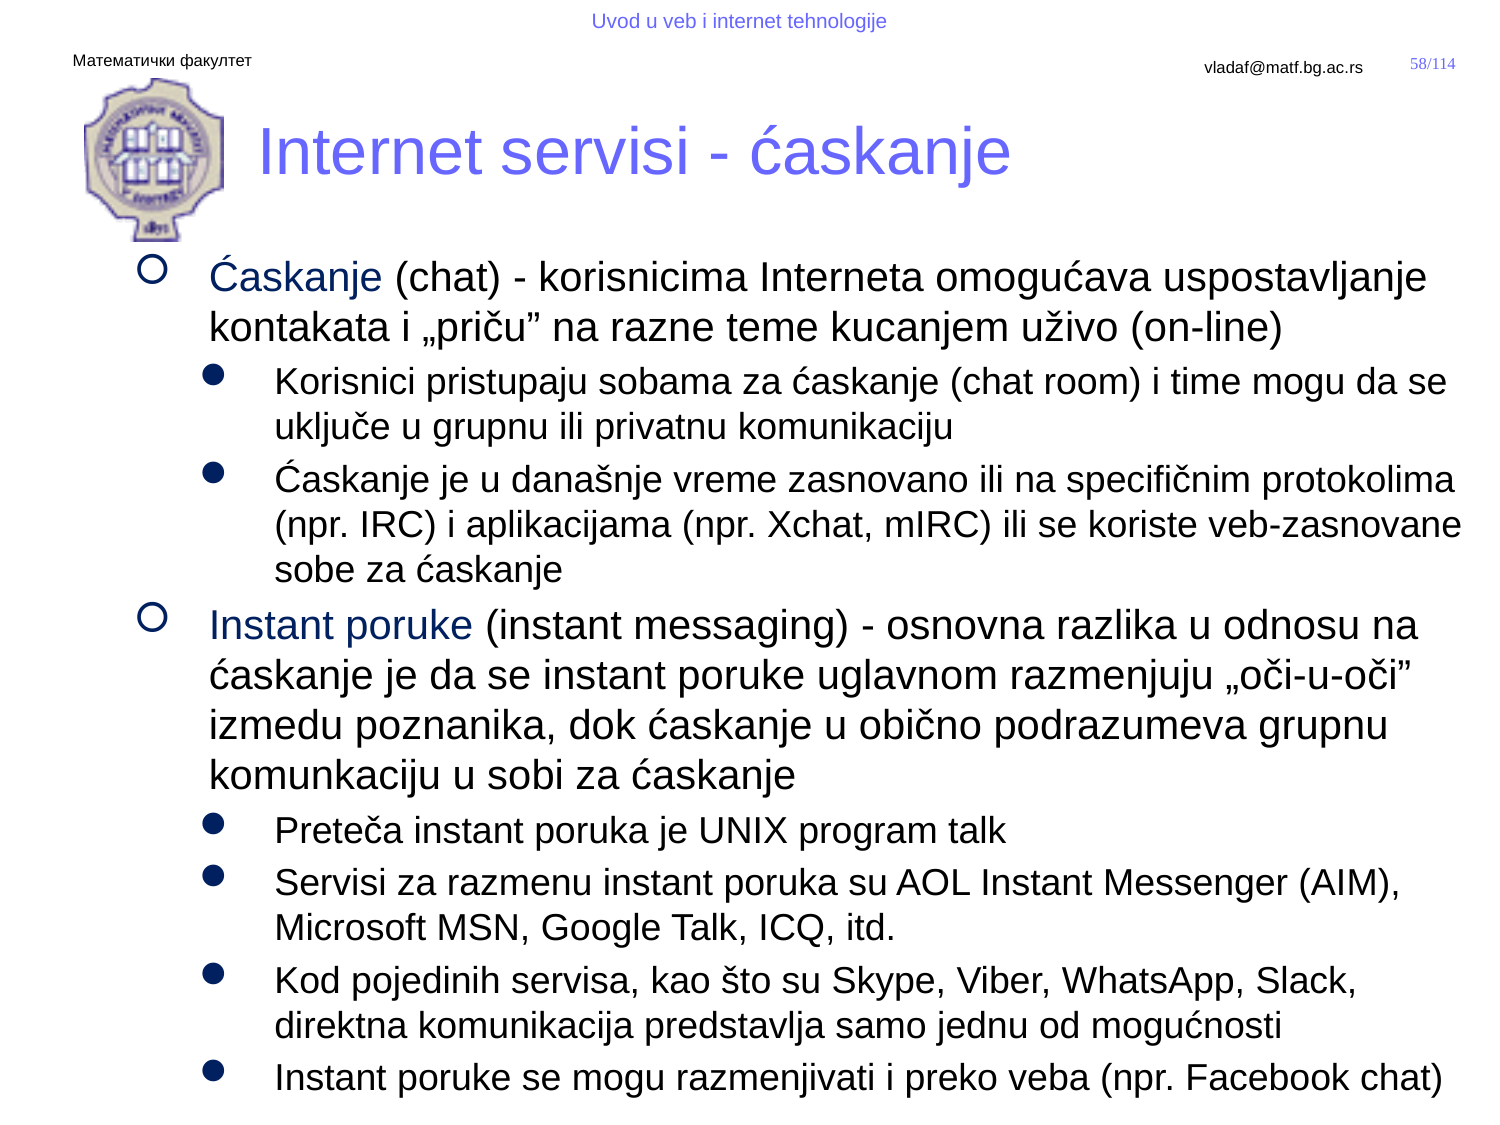

# Internet servisi - ćaskanje
Ćaskanje (chat) - korisnicima Interneta omogućava uspostavljanje kontakata i „priču” na razne teme kucanjem uživo (on-line)
Korisnici pristupaju sobama za ćaskanje (chat room) i time mogu da se uključe u grupnu ili privatnu komunikaciju
Ćaskanje je u današnje vreme zasnovano ili na specifičnim protokolima (npr. IRC) i aplikacijama (npr. Xchat, mIRC) ili se koriste veb-zasnovane sobe za ćaskanje
Instant poruke (instant messaging) - osnovna razlika u odnosu na ćaskanje je da se instant poruke uglavnom razmenjuju „oči-u-oči” izmedu poznanika, dok ćaskanje u obično podrazumeva grupnu komunkaciju u sobi za ćaskanje
Preteča instant poruka je UNIX program talk
Servisi za razmenu instant poruka su AOL Instant Messenger (AIM), Microsoft MSN, Google Talk, ICQ, itd.
Kod pojedinih servisa, kao što su Skype, Viber, WhatsApp, Slack, direktna komunikacija predstavlja samo jednu od mogućnosti
Instant poruke se mogu razmenjivati i preko veba (npr. Facebook chat)